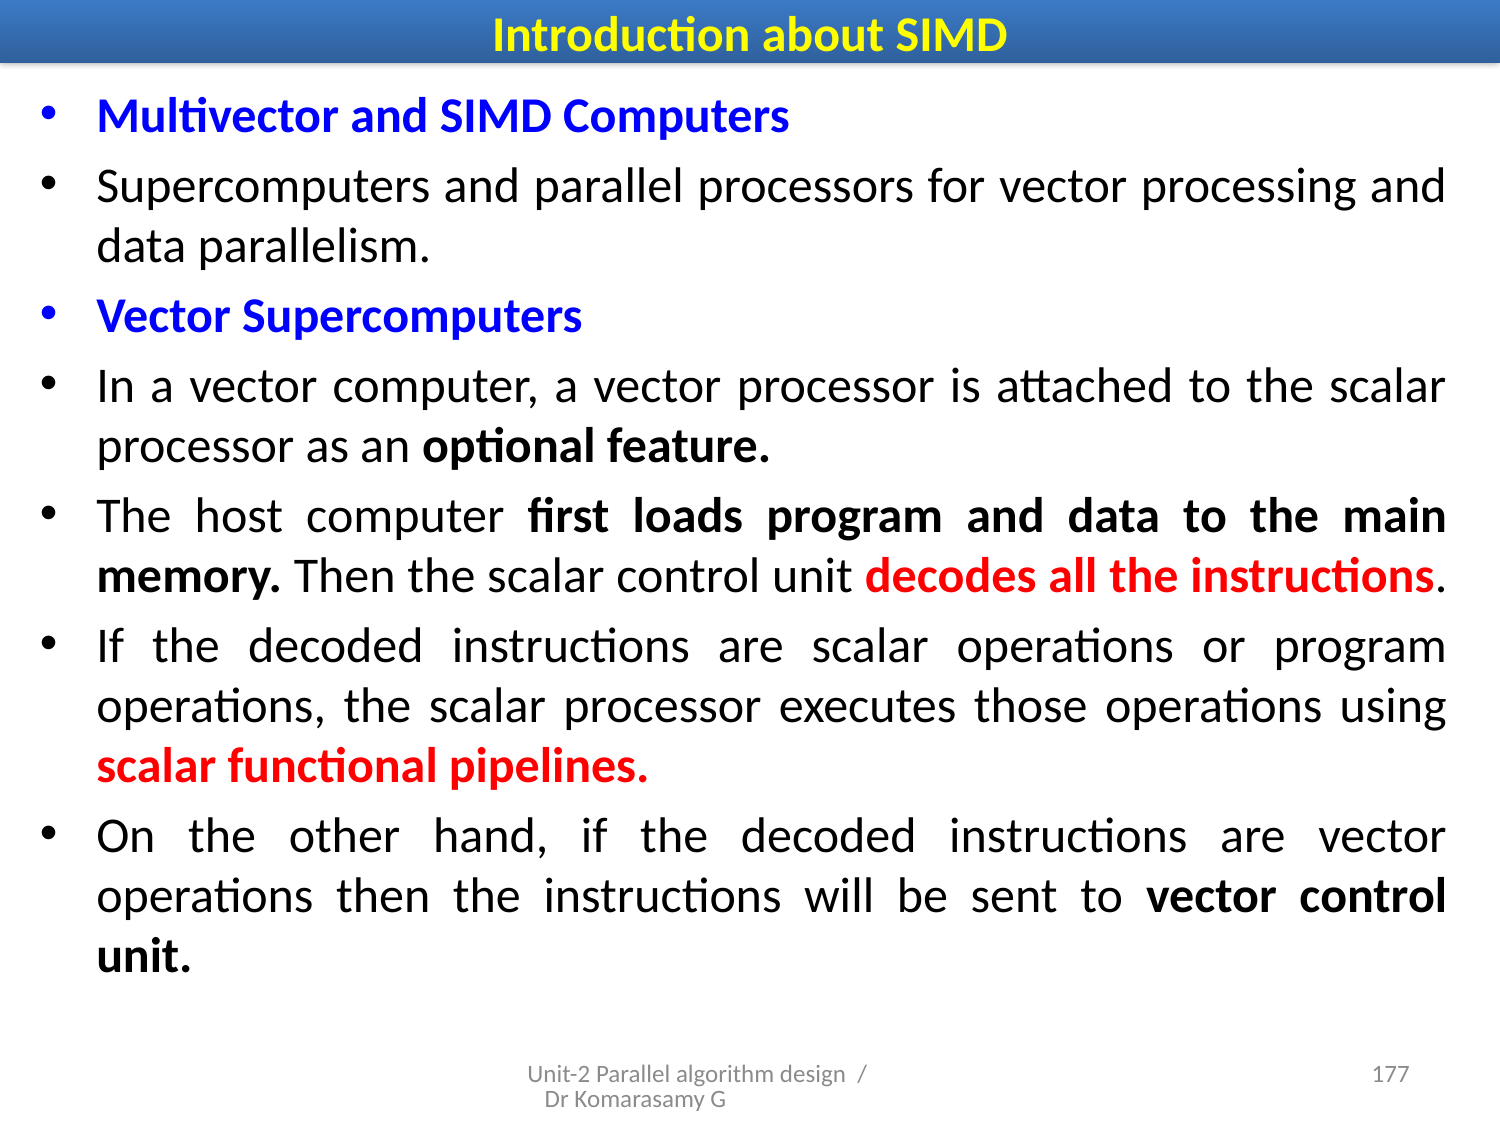

# Introduction about SIMD
Multivector and SIMD Computers
Supercomputers and parallel processors for vector processing and data parallelism.
Vector Supercomputers
In a vector computer, a vector processor is attached to the scalar processor as an optional feature.
The host computer first loads program and data to the main memory. Then the scalar control unit decodes all the instructions.
If the decoded instructions are scalar operations or program operations, the scalar processor executes those operations using scalar functional pipelines.
On the other hand, if the decoded instructions are vector operations then the instructions will be sent to vector control unit.

Unit-2 Parallel algorithm design  /                     Dr Komarasamy G
177